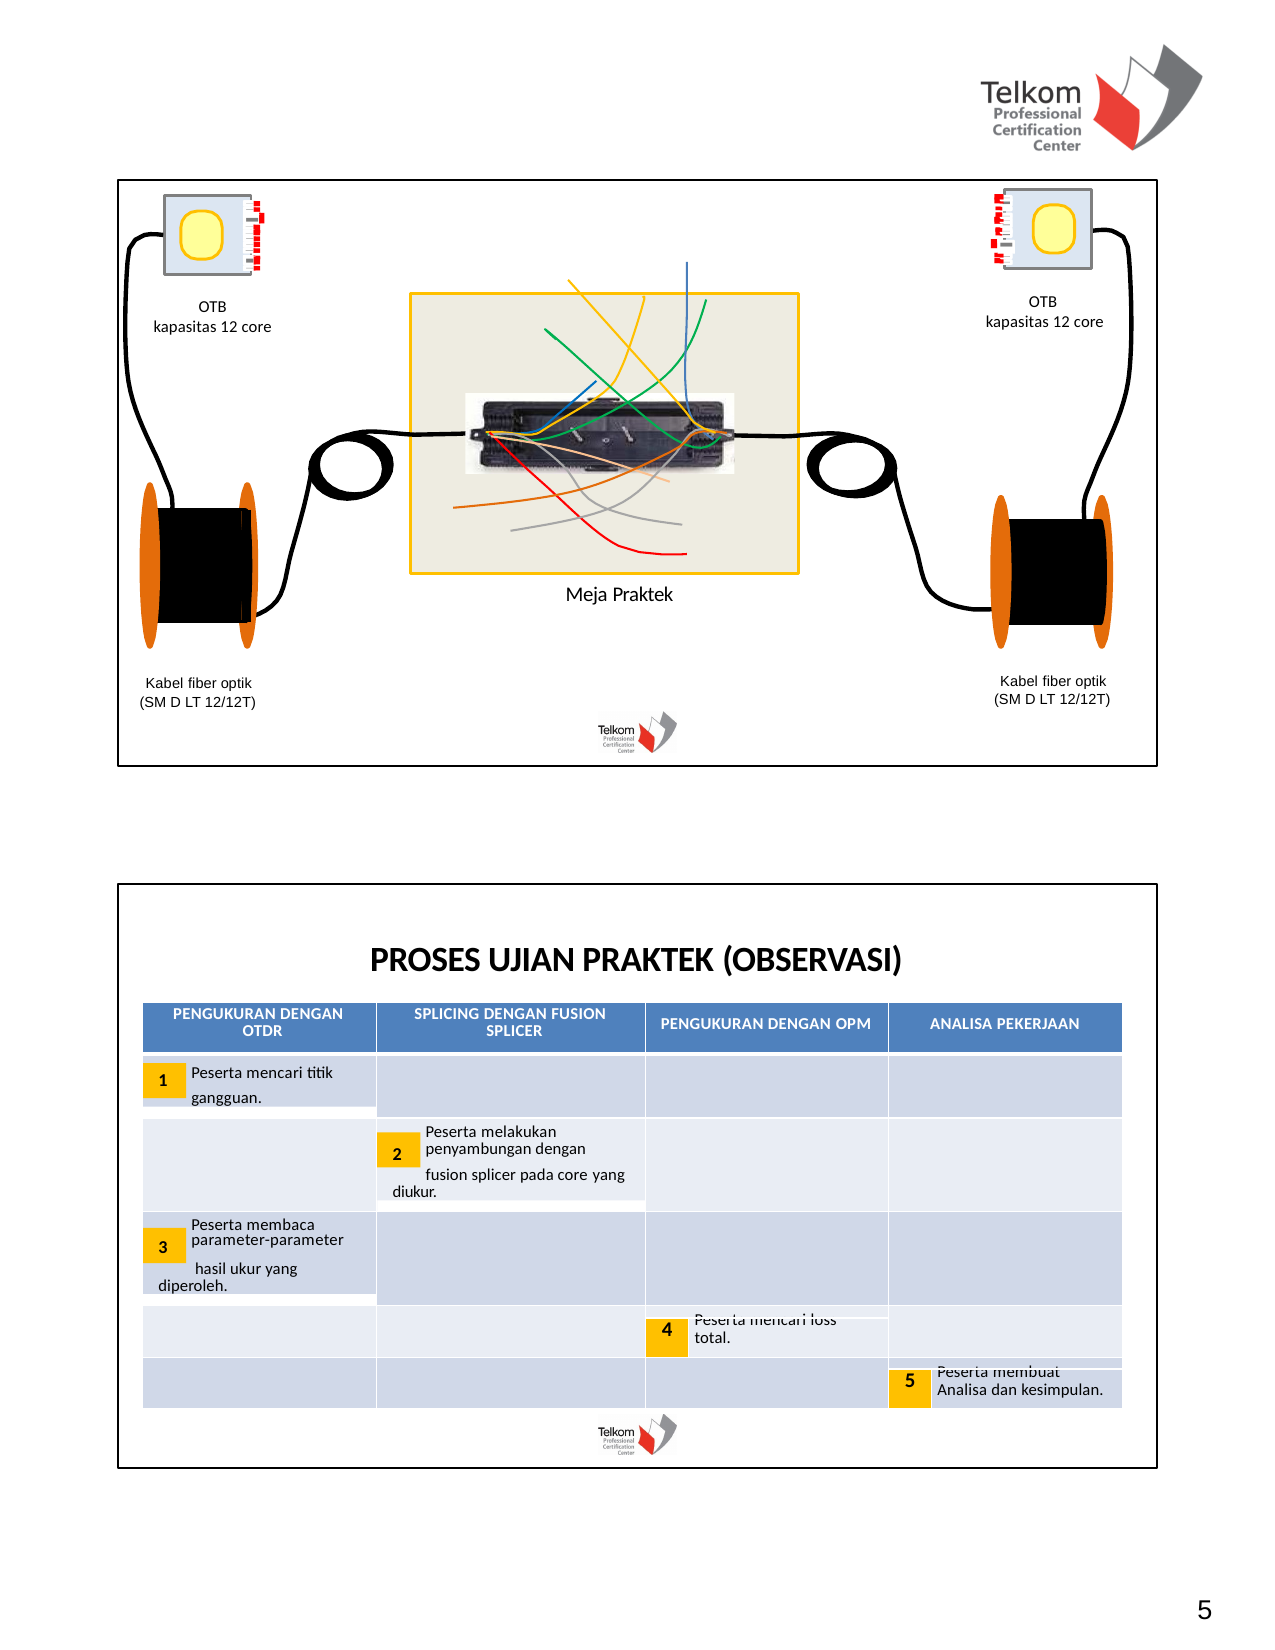

OTB
kapasitas 12 core

OTB
kapasitas 12 core

Meja Praktek
Kabel fiber optik  (SM D LT 12/12T)
Kabel fiber optik  (SM D LT 12/12T)

PROSES UJIAN PRAKTEK (OBSERVASI)
| PENGUKURAN DENGAN OTDR | SPLICING DENGAN FUSION SPLICER | PENGUKURAN DENGAN OPM |  | ANALISA PEKERJAAN |  |
| --- | --- | --- | --- | --- | --- |
| 1 Peserta mencari titik gangguan. |  |  |  |  |  |
|  | Peserta melakukan 2 penyambungan dengan fusion splicer pada core yang diukur. |  |  |  |  |
| Peserta membaca 3 parameter-parameter hasil ukur yang diperoleh. |  |  |  |  |  |
|  |  |  |  |  |  |
|  |  | 4 | Peserta mencari loss total. |  |  |
|  |  |  |  |  |  |
|  |  |  |  | 5 | Peserta membuat Analisa dan kesimpulan. |

5